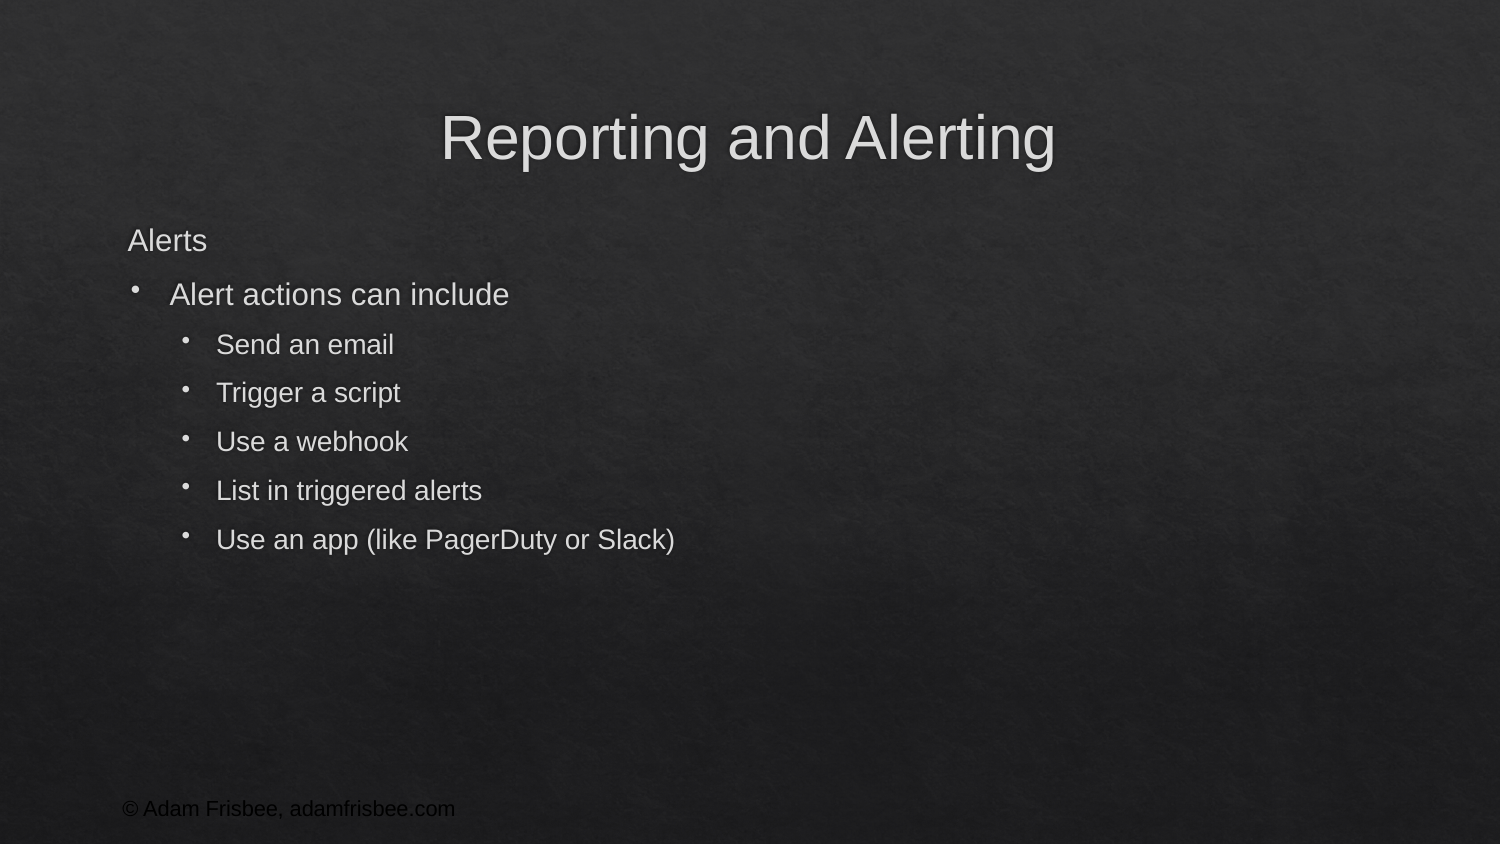

# Reporting and Alerting
Alerts
Alert actions can include
Send an email
Trigger a script
Use a webhook
List in triggered alerts
Use an app (like PagerDuty or Slack)
© Adam Frisbee, adamfrisbee.com